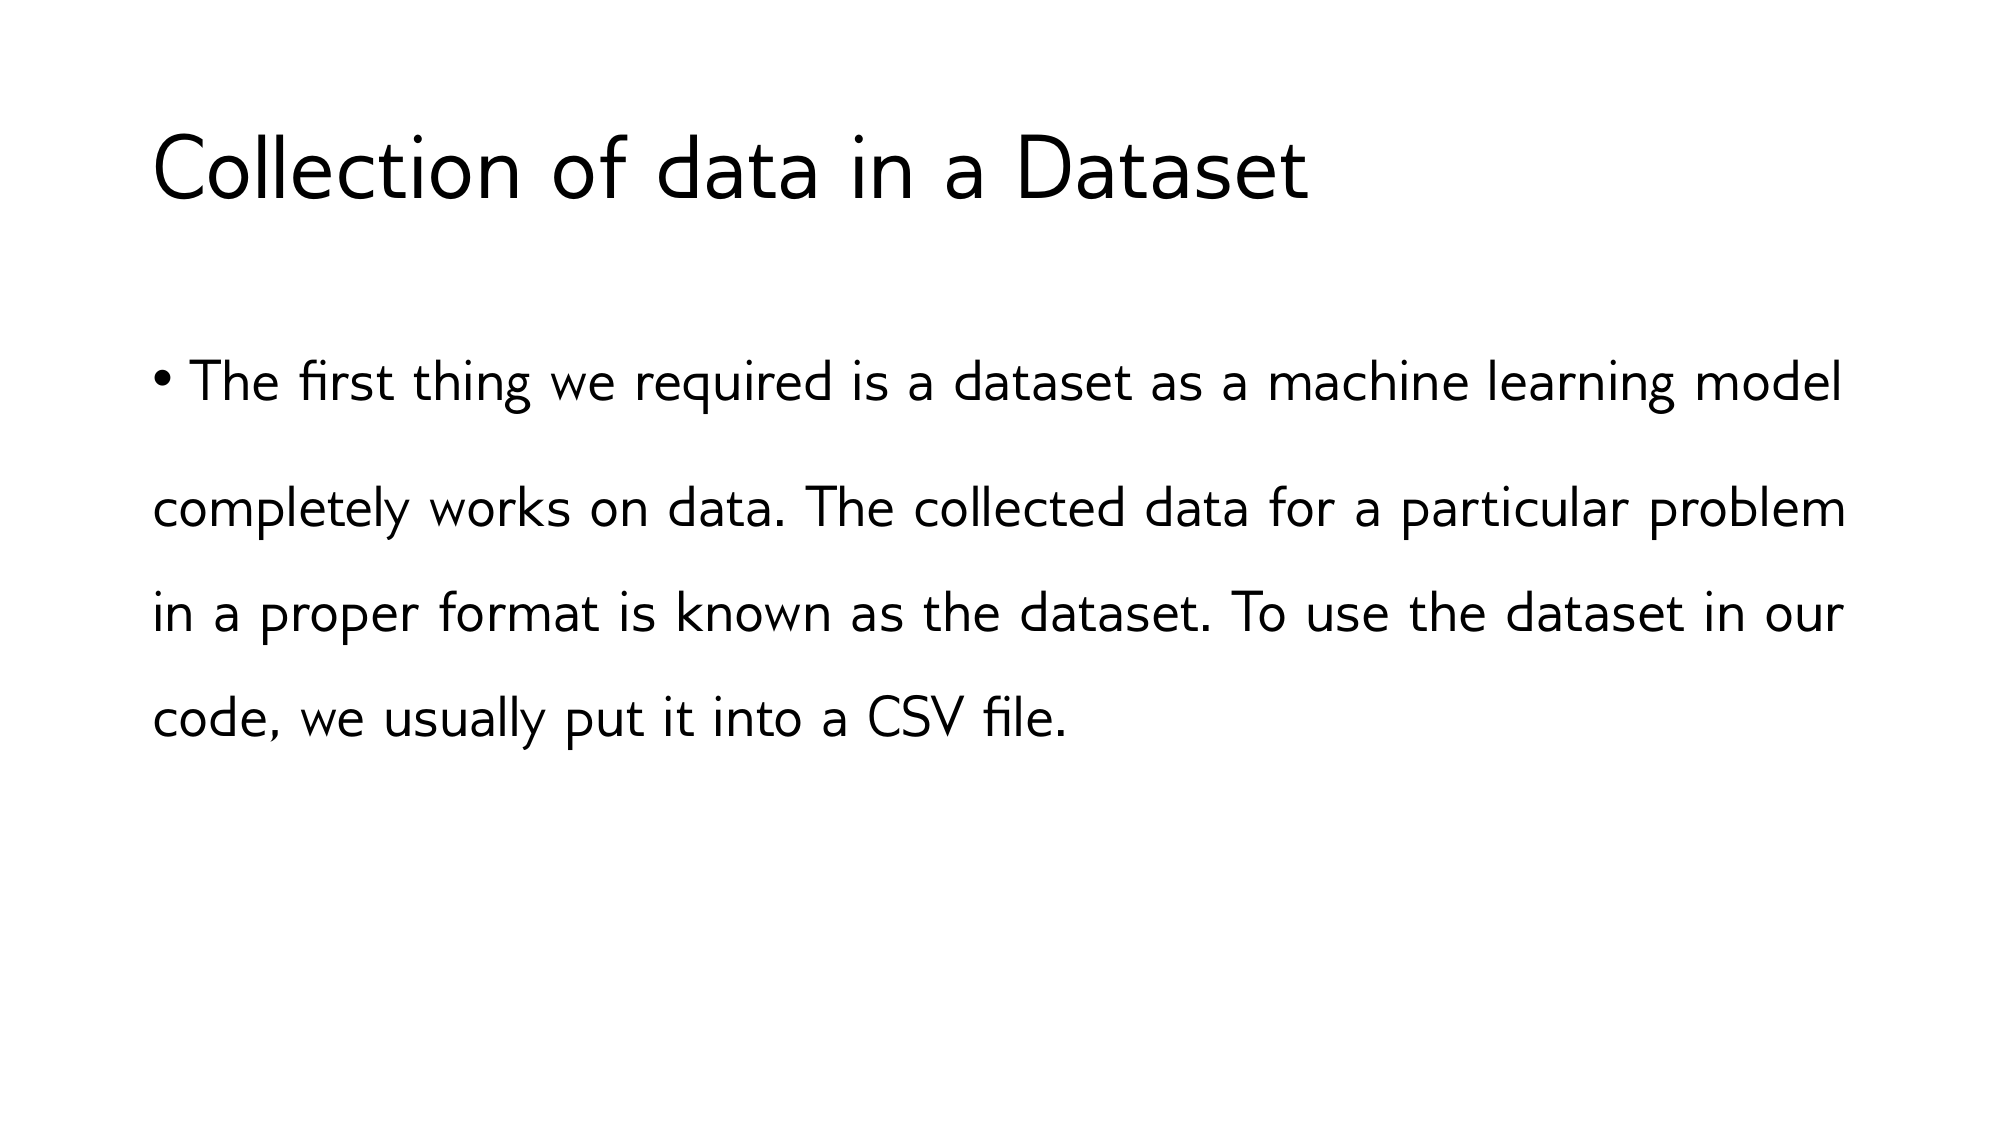

# Collection of data in a Dataset
The first thing we required is a dataset as a machine learning model
completely works on data. The collected data for a particular problem in a proper format is known as the dataset. To use the dataset in our code, we usually put it into a CSV file.